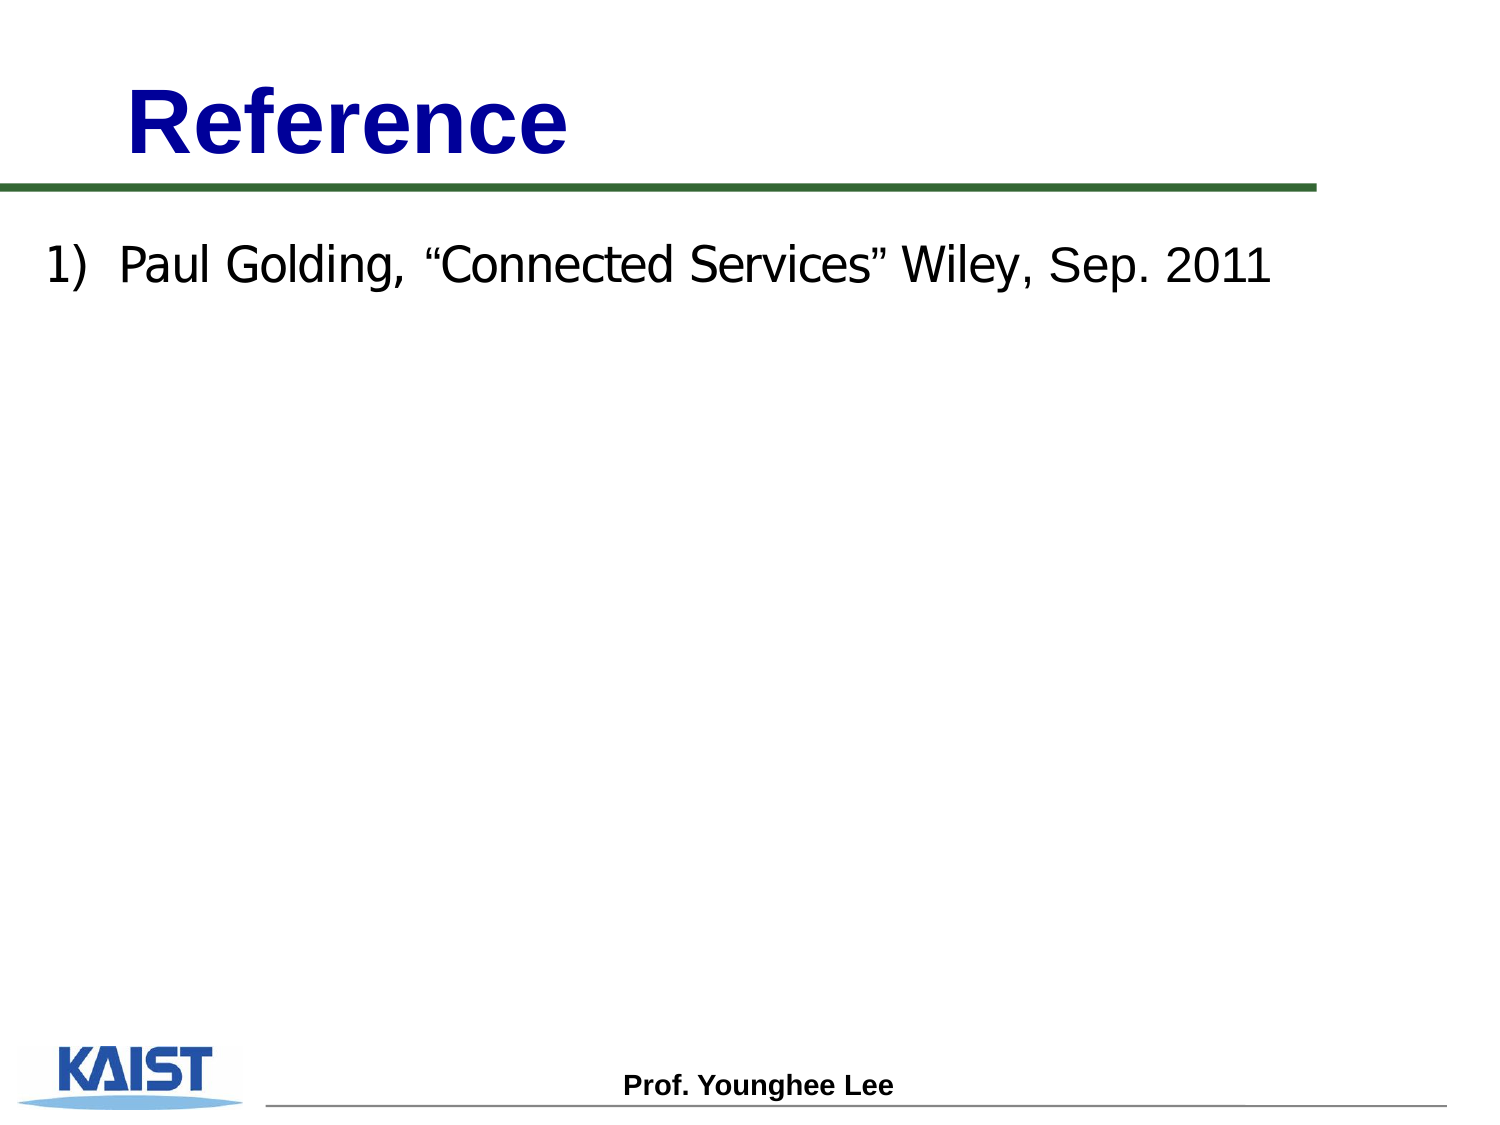

Reference
Paul Golding, “Connected Services” Wiley, Sep. 2011